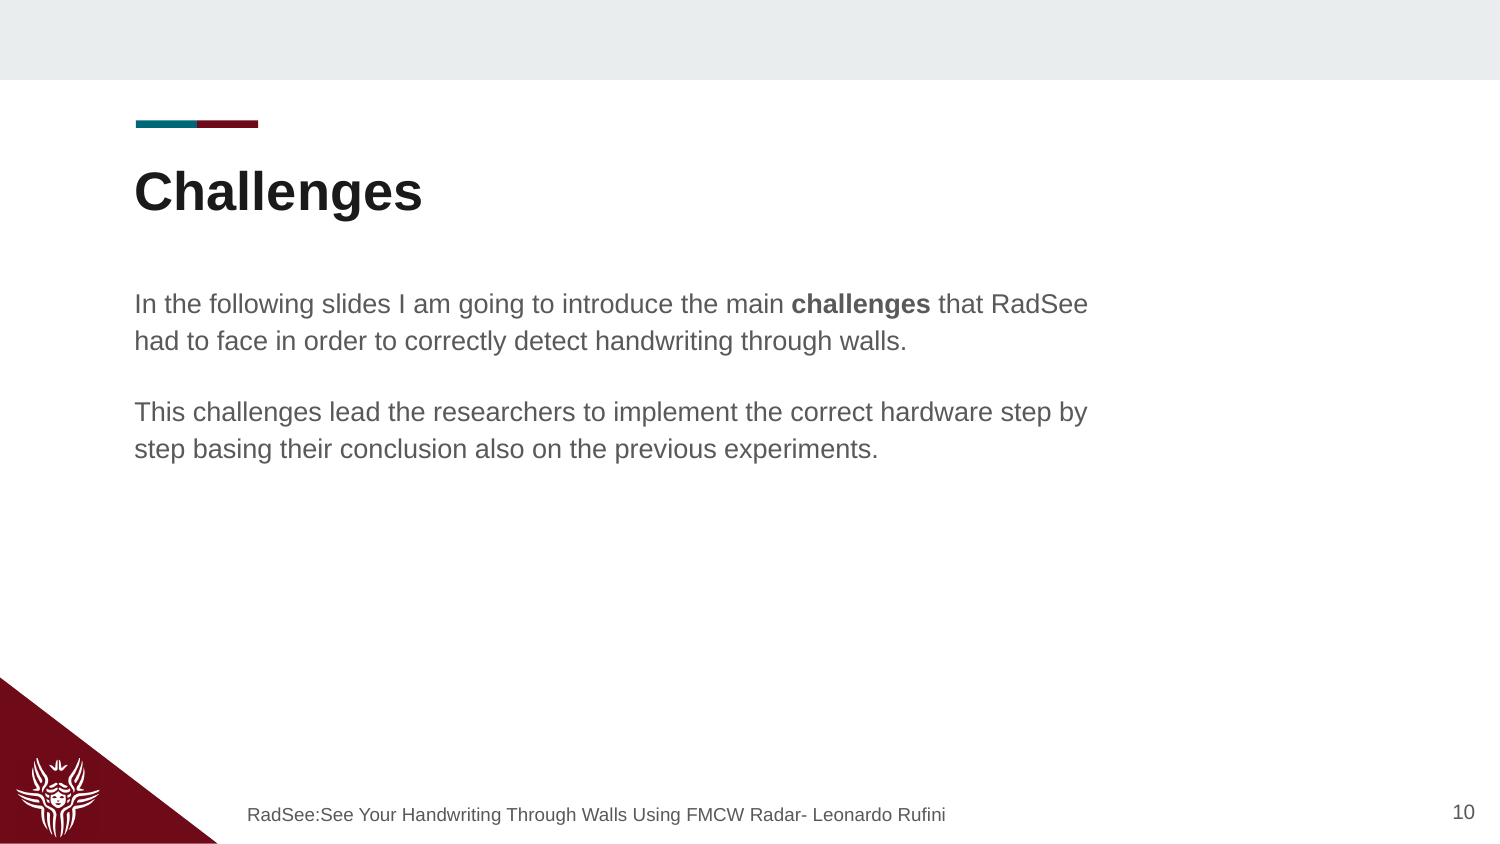

# Challenges
In the following slides I am going to introduce the main challenges that RadSee had to face in order to correctly detect handwriting through walls.
This challenges lead the researchers to implement the correct hardware step by step basing their conclusion also on the previous experiments.
10
RadSee:See Your Handwriting Through Walls Using FMCW Radar- Leonardo Rufini